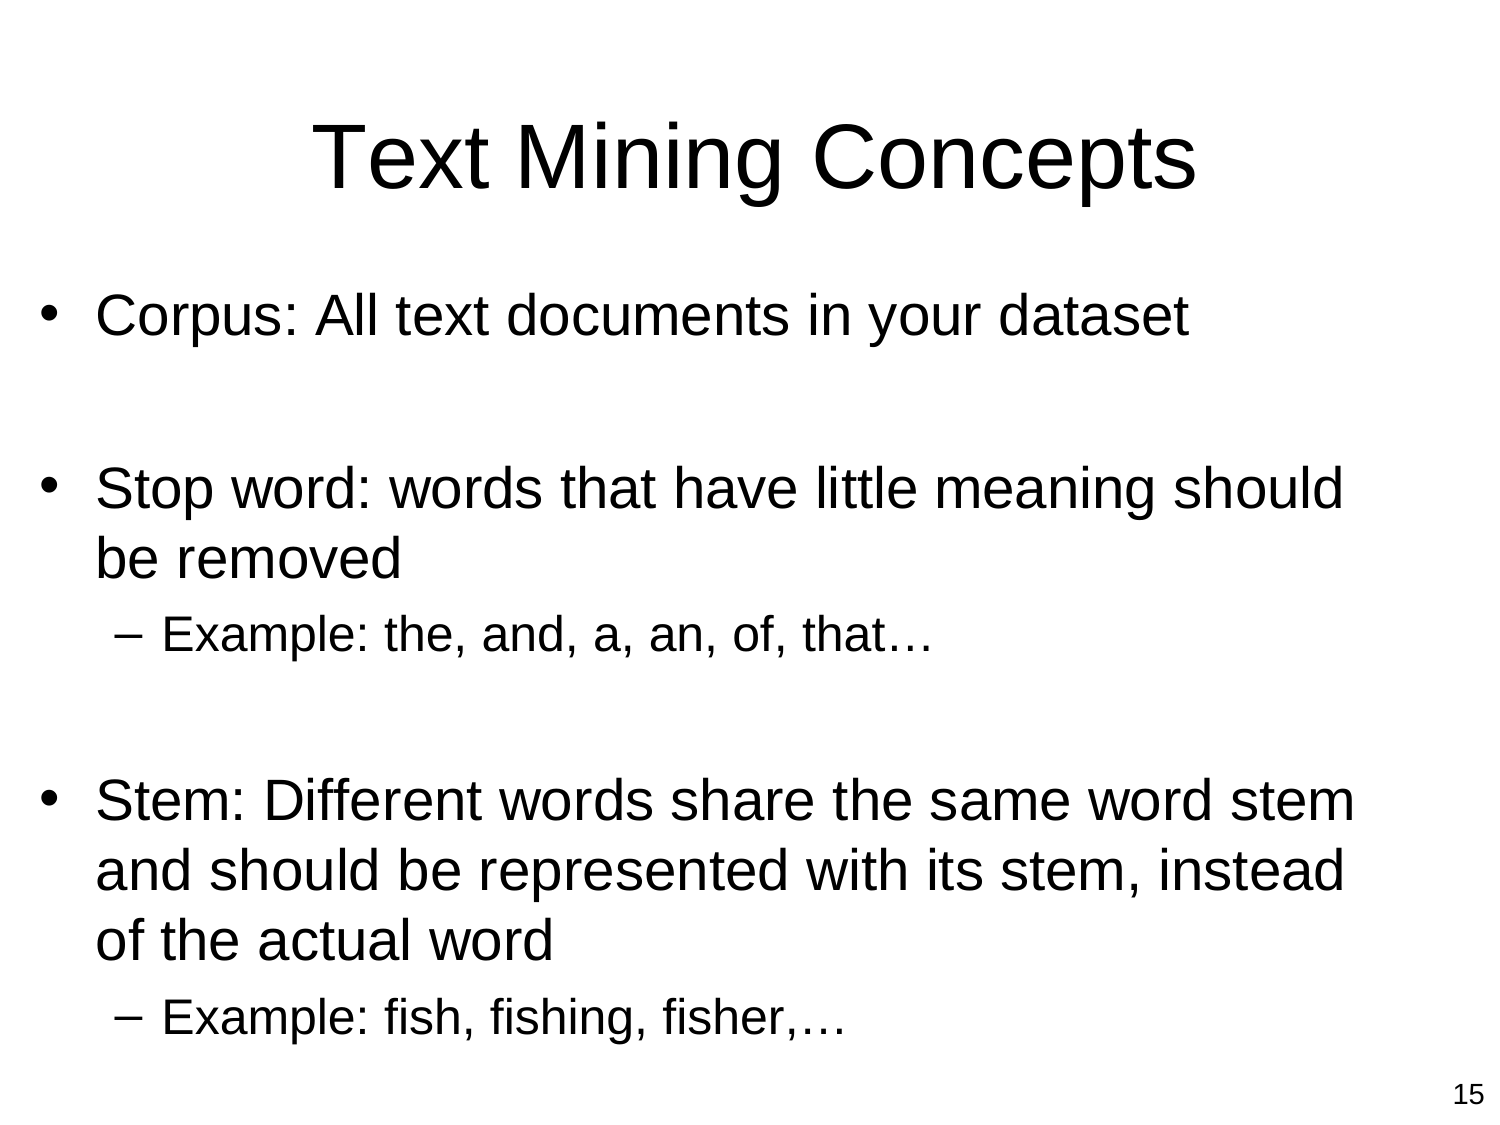

# Text Mining Concepts
Corpus: All text documents in your dataset

Stop word: words that have little meaning should
be removed
Example: the, and, a, an, of, that…

Stem: Different words share the same word stem and should be represented with its stem, instead of the actual word
Example: fish, fishing, fisher,…
15